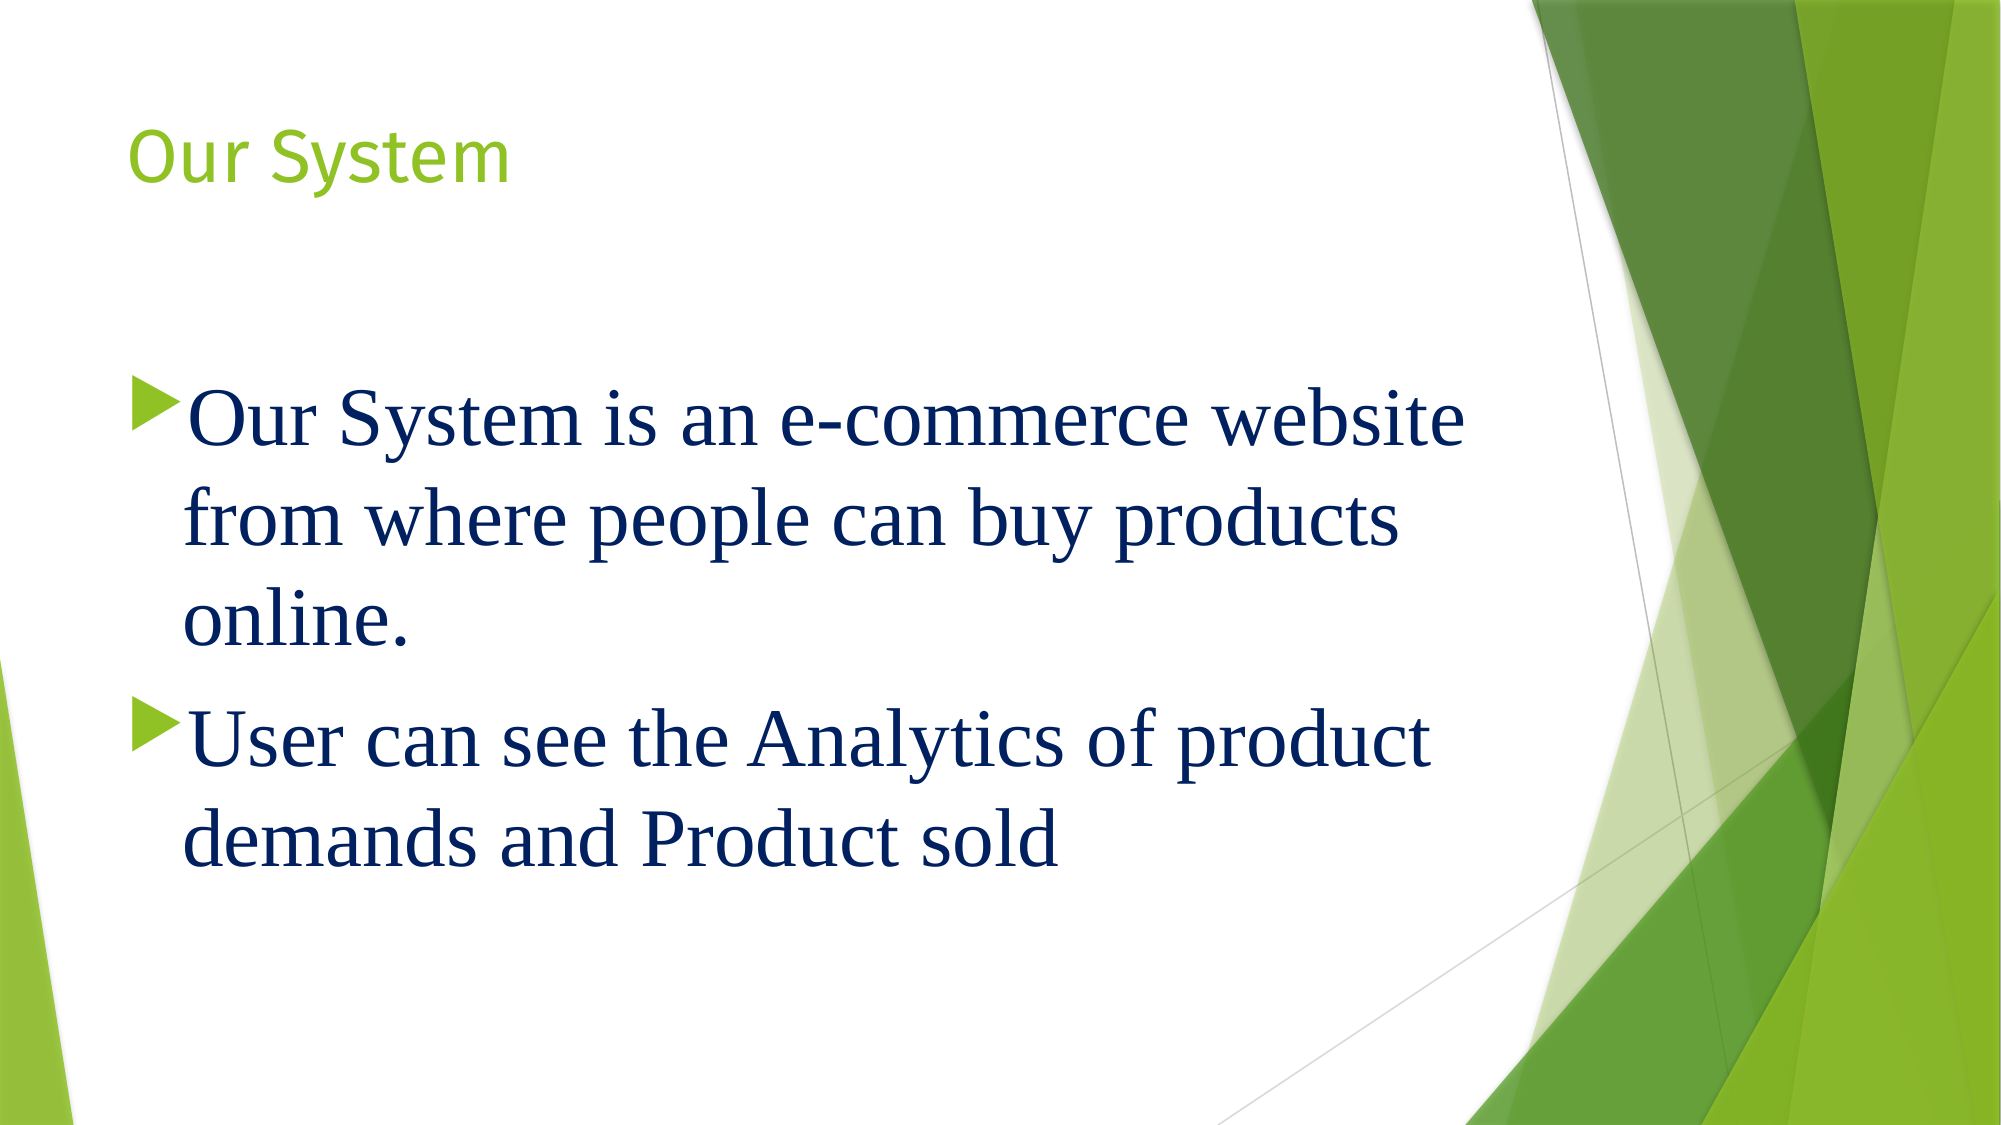

# Our System
Our System is an e-commerce website from where people can buy products online.
User can see the Analytics of product demands and Product sold